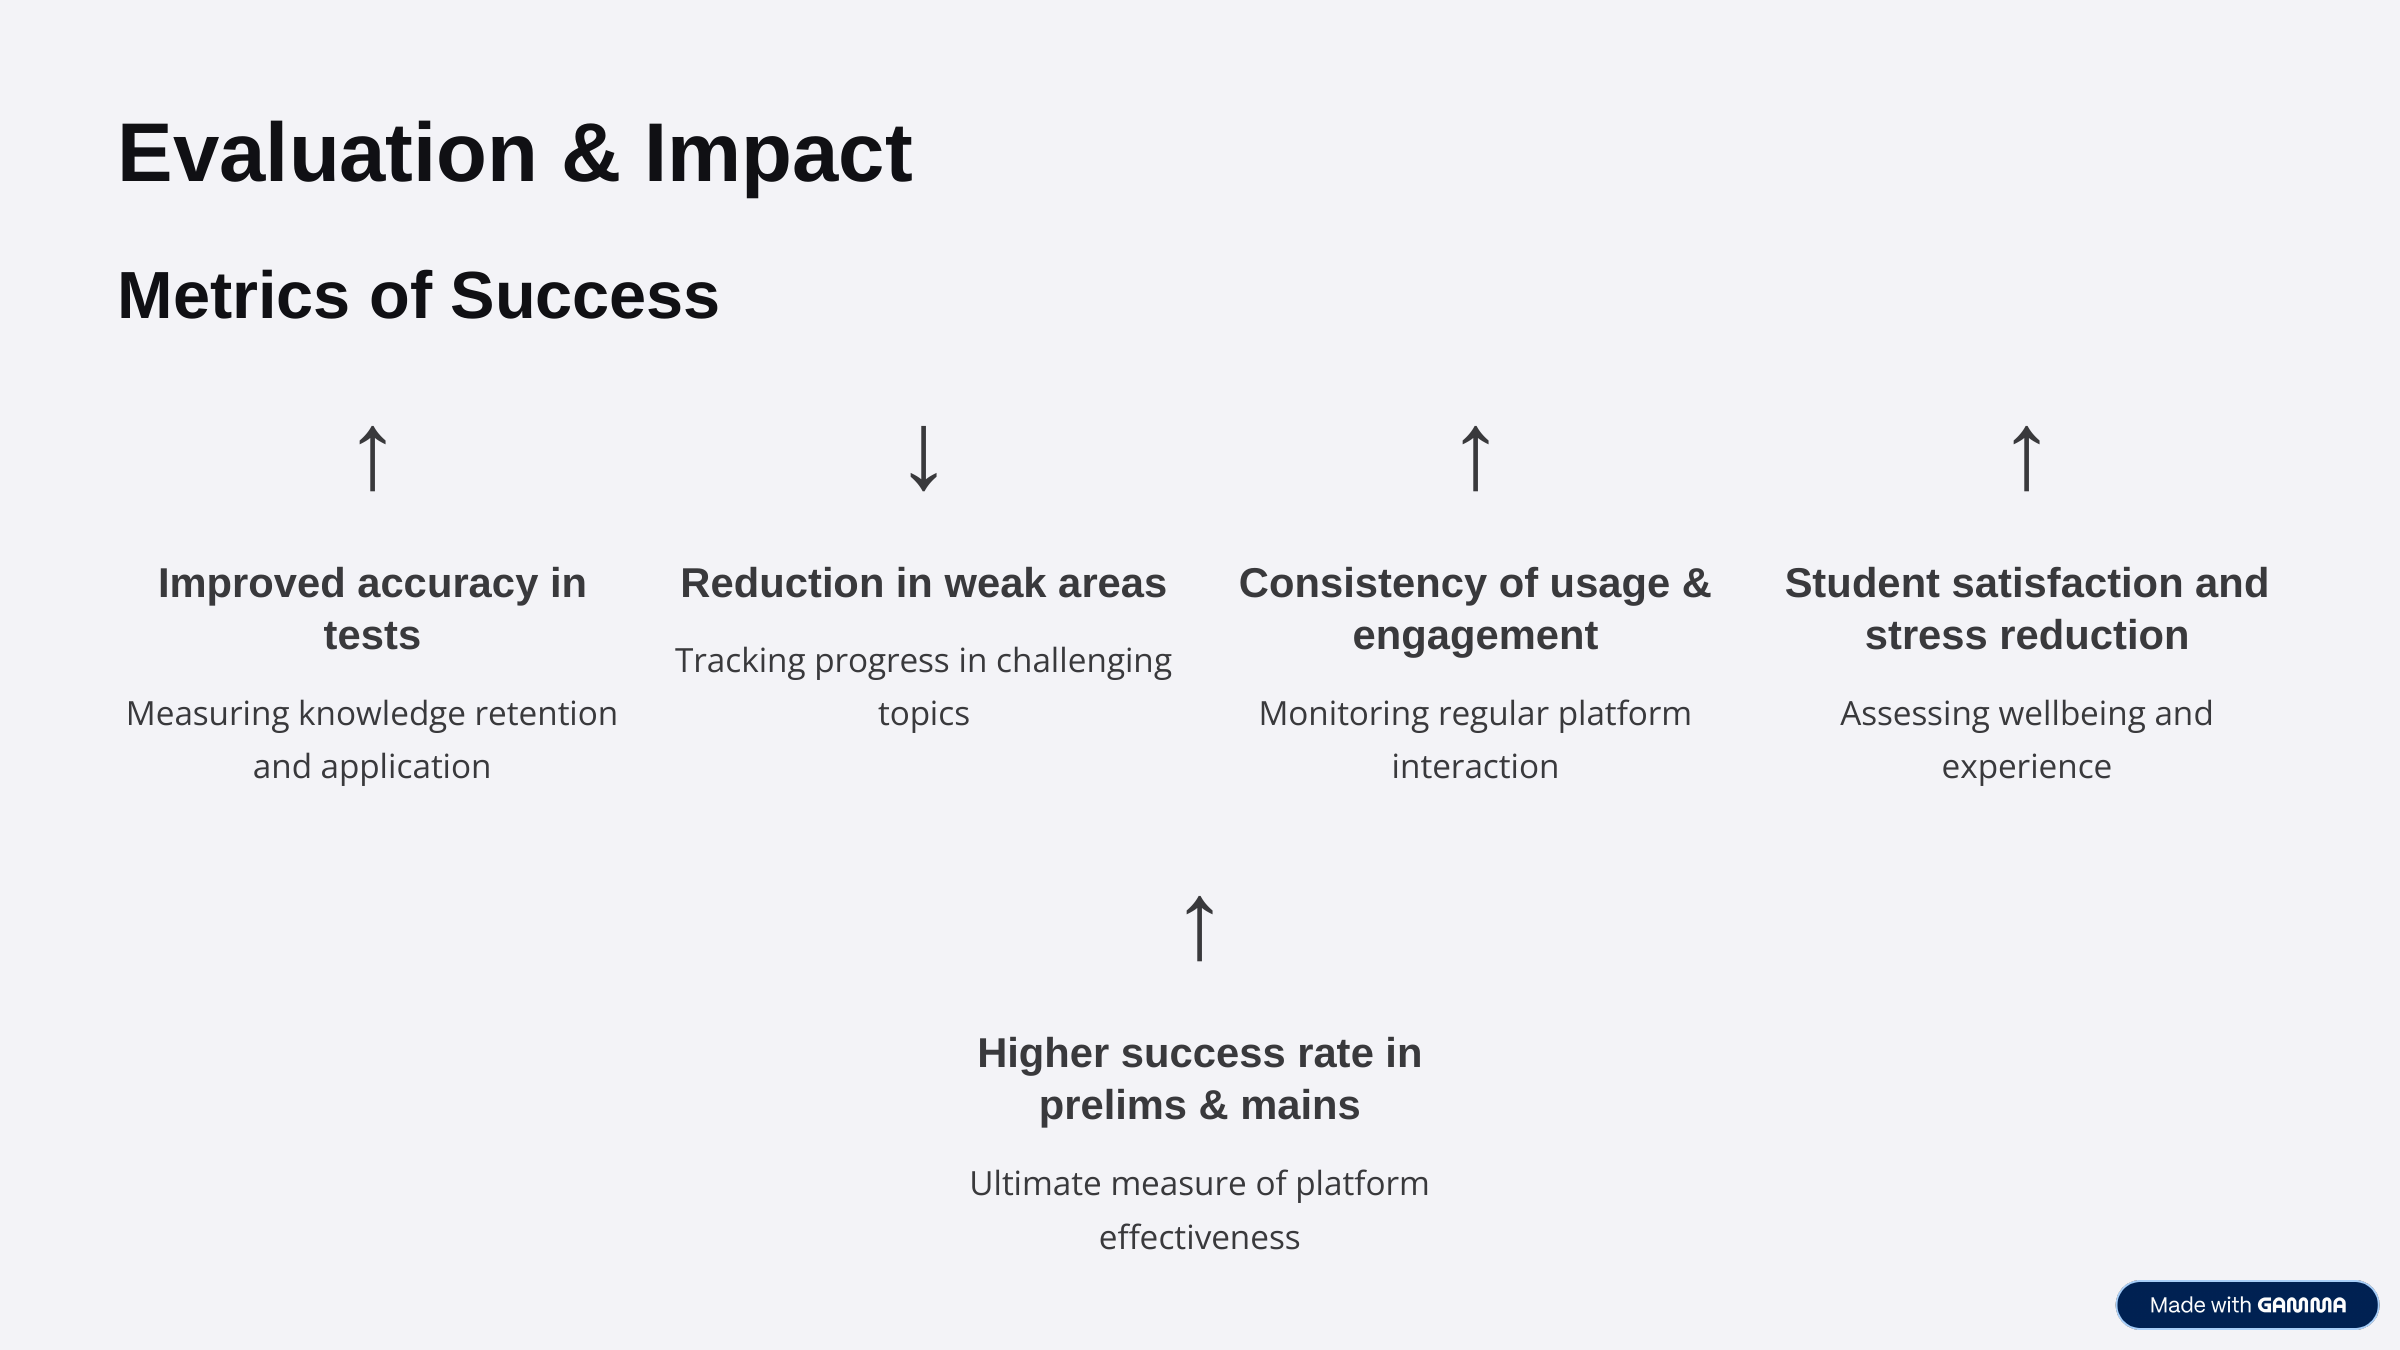

Evaluation & Impact
Metrics of Success
↑
↓
↑
↑
Improved accuracy in tests
Reduction in weak areas
Consistency of usage & engagement
Student satisfaction and stress reduction
Tracking progress in challenging topics
Measuring knowledge retention and application
Monitoring regular platform interaction
Assessing wellbeing and experience
↑
Higher success rate in prelims & mains
Ultimate measure of platform effectiveness